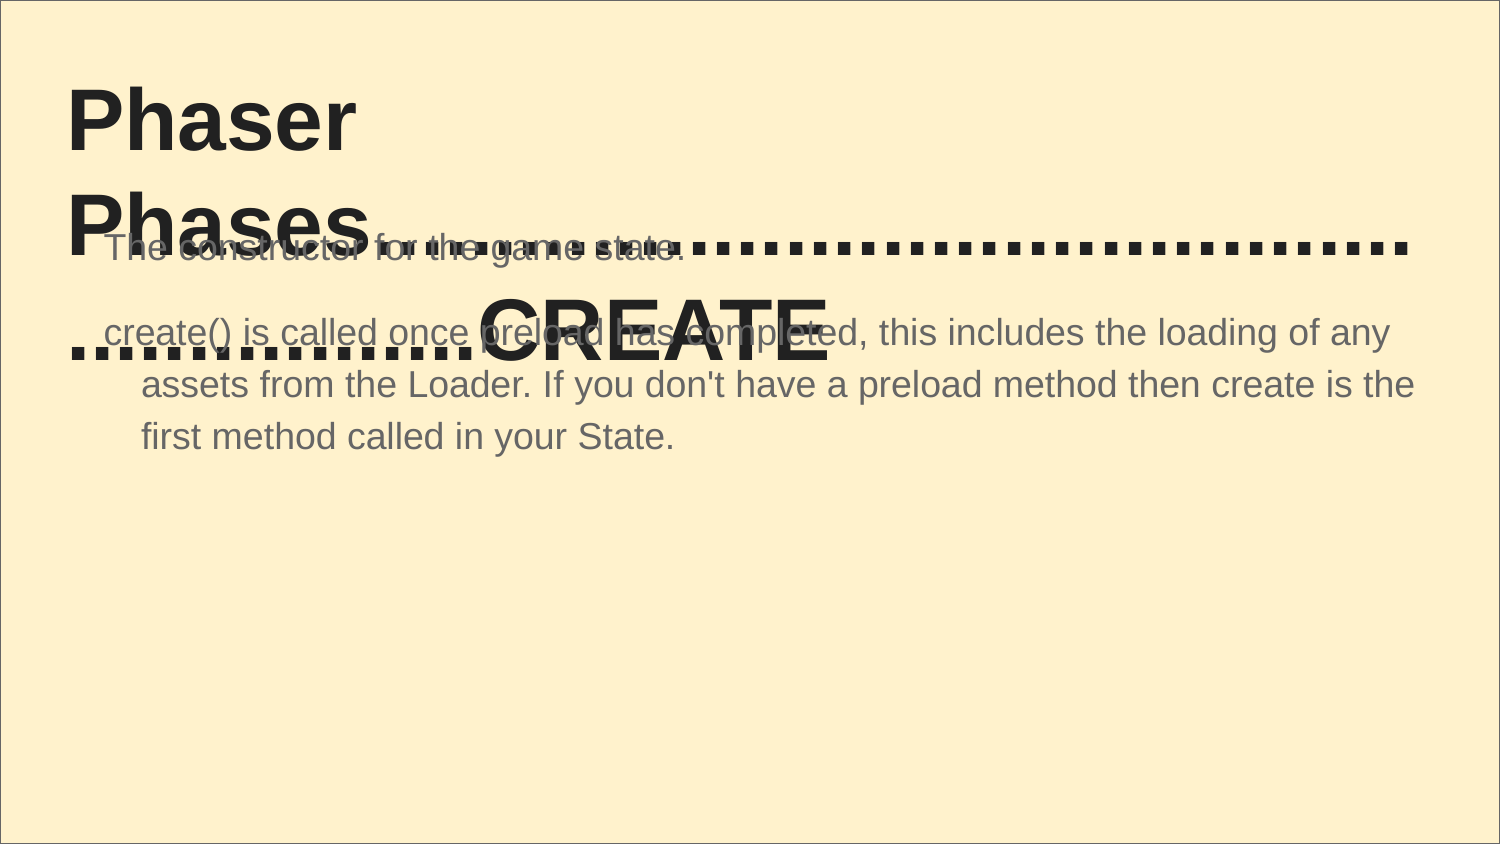

# Phaser Phases............................................................CREATE
The constructor for the game state.
create() is called once preload has completed, this includes the loading of any assets from the Loader. If you don't have a preload method then create is the first method called in your State.